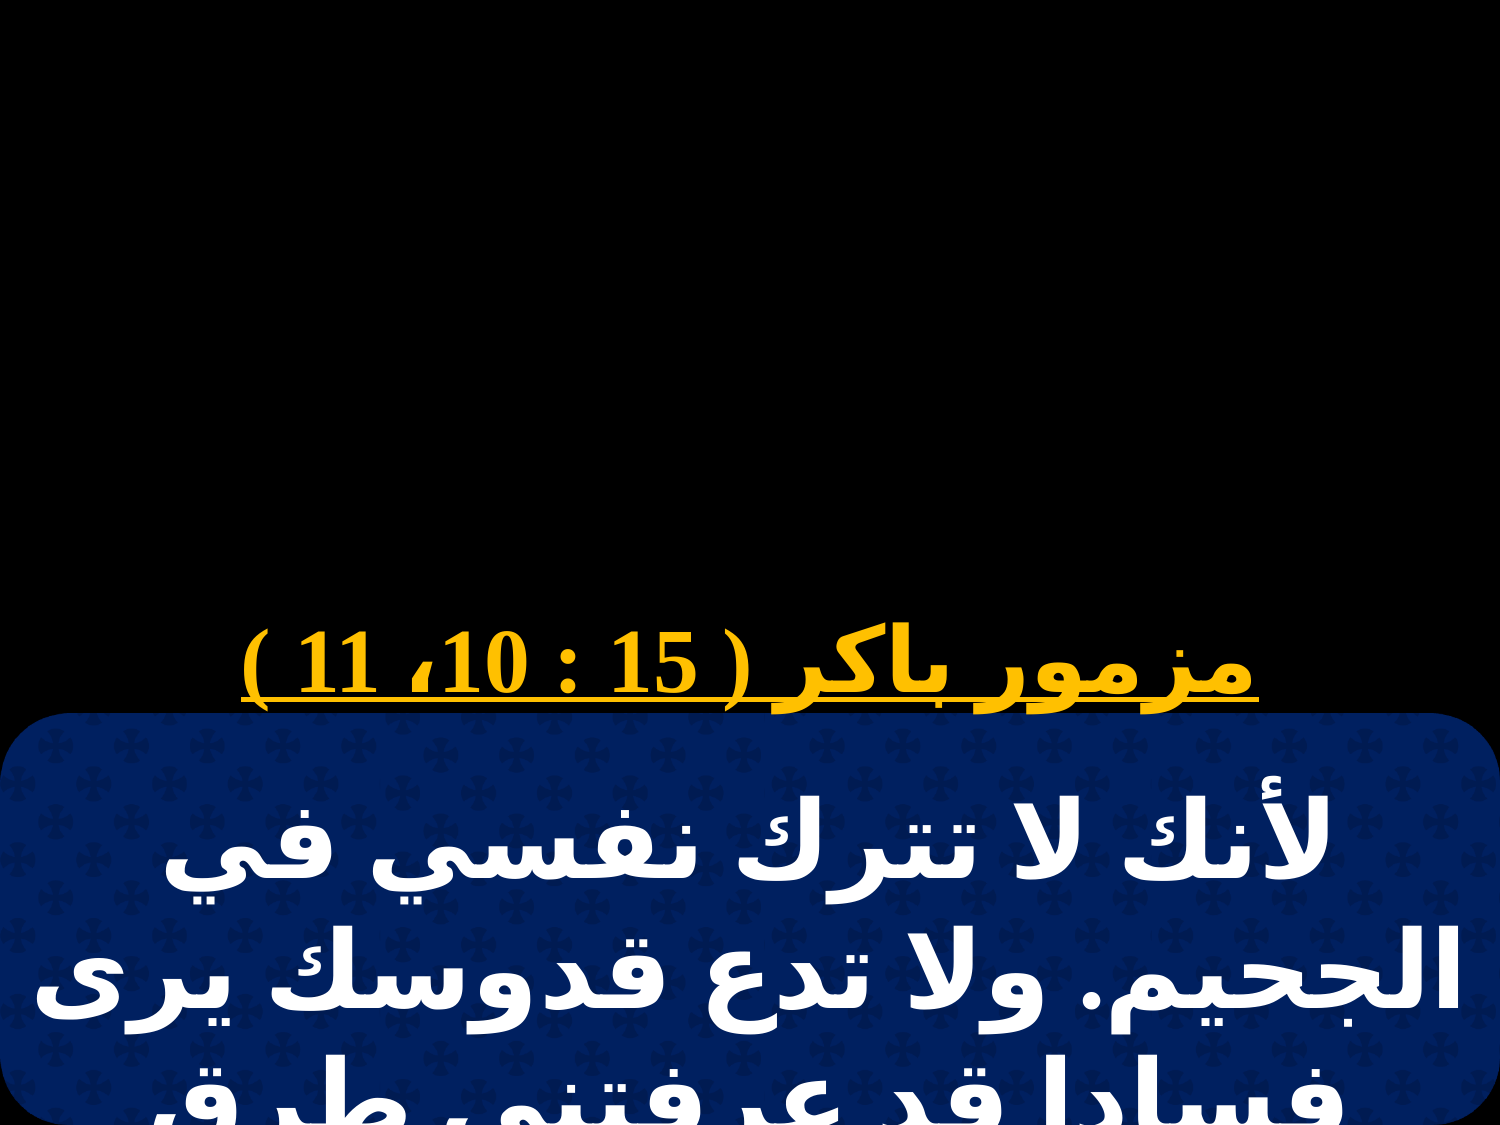

مزمور باكر ( 15 : 10، 11 )
لأنك لا تترك نفسي في الجحيم. ولا تدع قدوسك يرى فسادا قد عرفتني طرق الحياة.